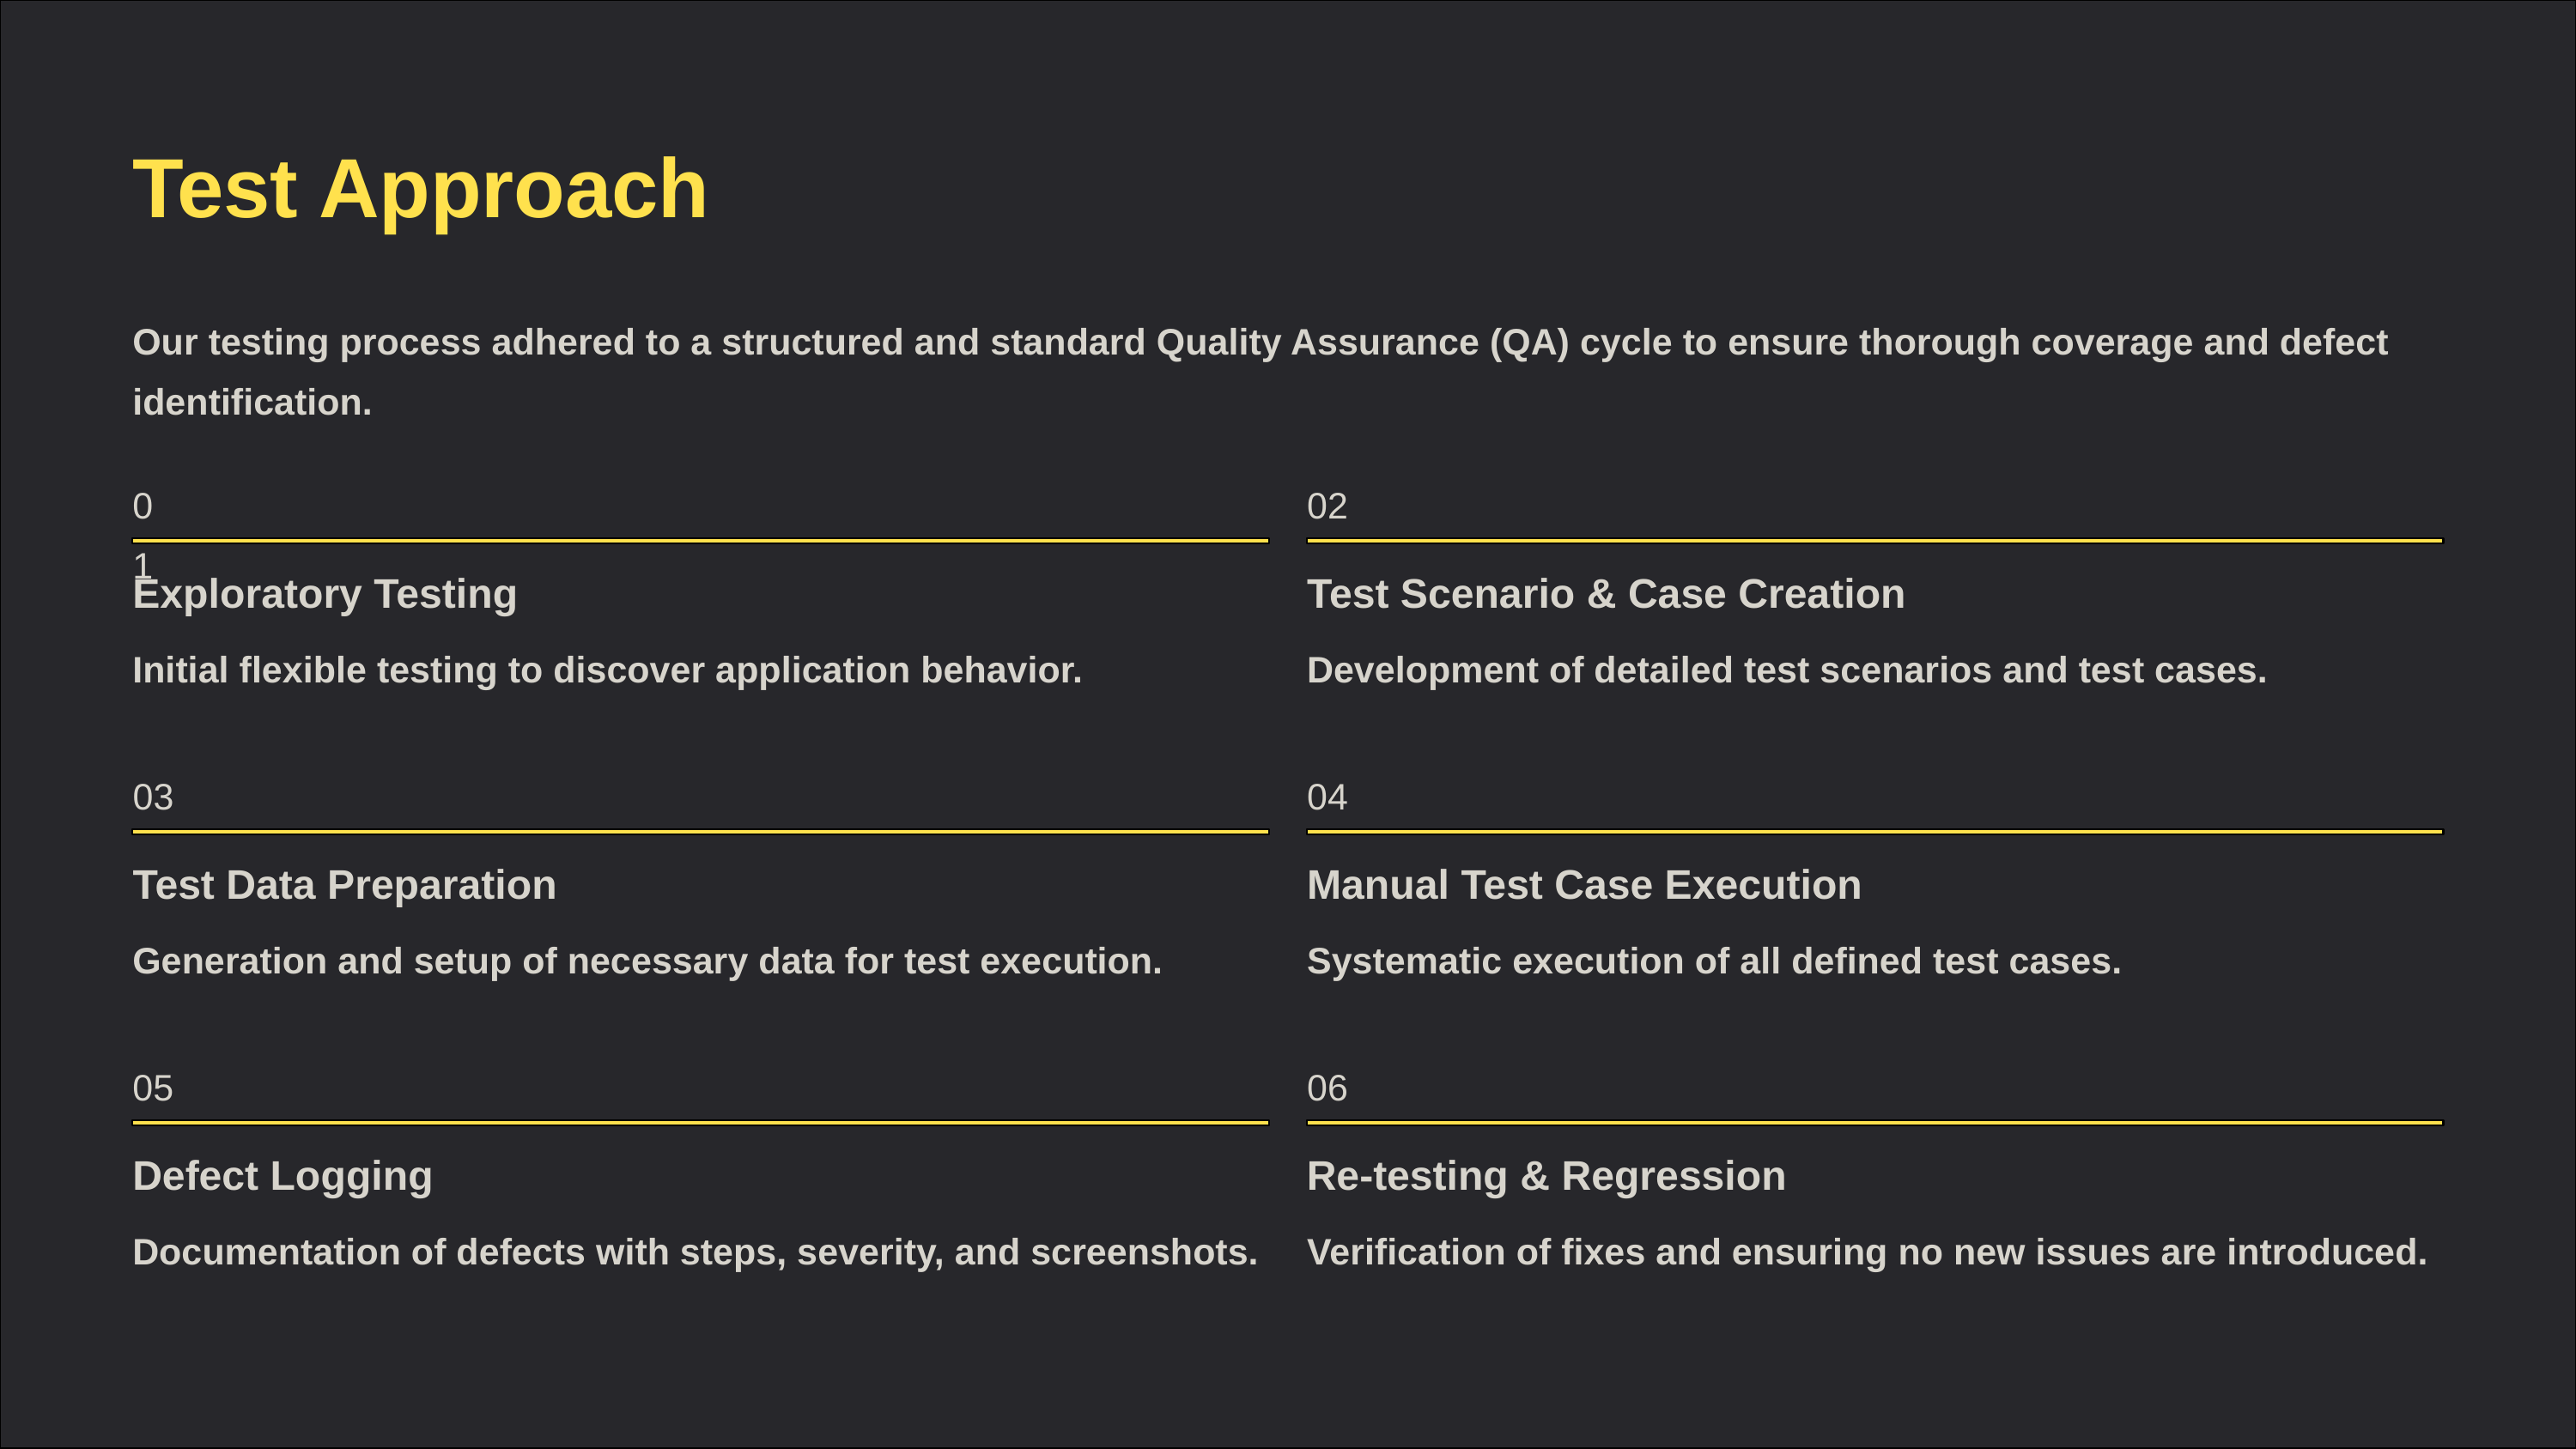

Test Approach
Our testing process adhered to a structured and standard Quality Assurance (QA) cycle to ensure thorough coverage and defect identification.
01
02

Exploratory Testing
Test Scenario & Case Creation
Initial flexible testing to discover application behavior.
Development of detailed test scenarios and test cases.
03
04

Test Data Preparation
Manual Test Case Execution
Generation and setup of necessary data for test execution.
Systematic execution of all defined test cases.
05
06

Defect Logging
Re-testing & Regression
Documentation of defects with steps, severity, and screenshots.
Verification of fixes and ensuring no new issues are introduced.